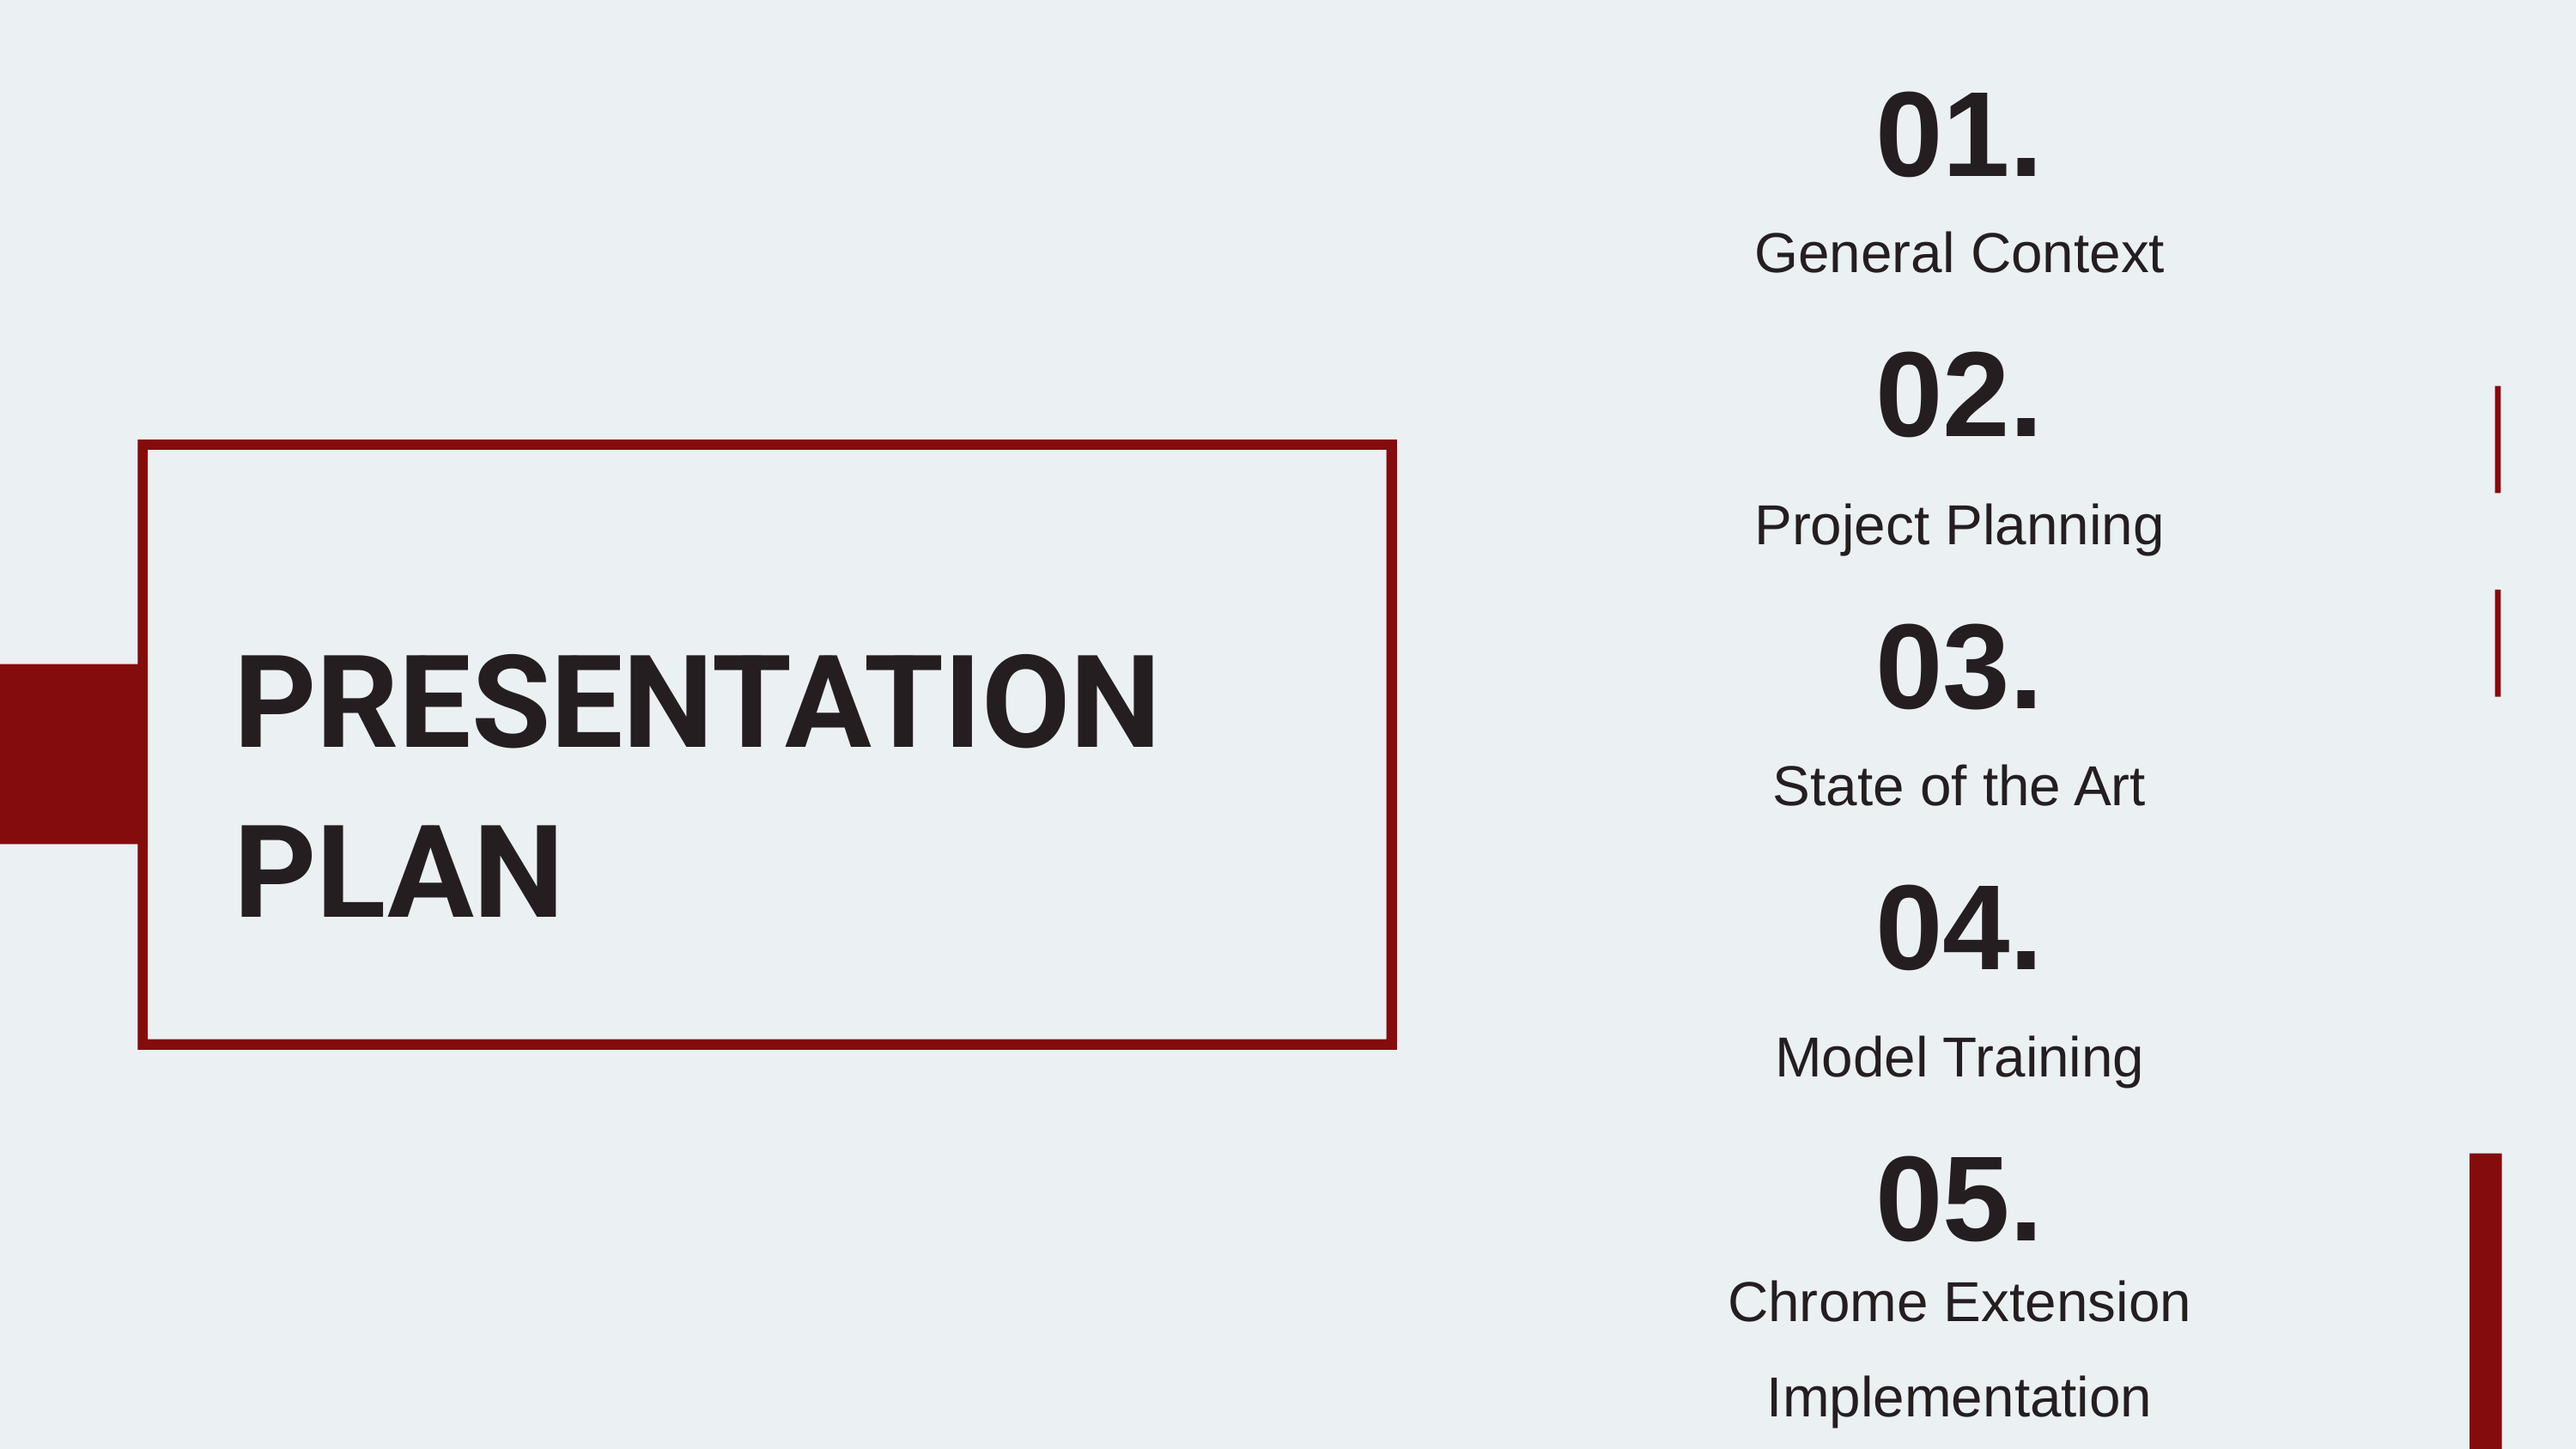

01.
General Context
02.

PRESENTATION
PLAN
Project Planning
03.

State of the Art
04.
Model Training
05.

Chrome Extension Implementation